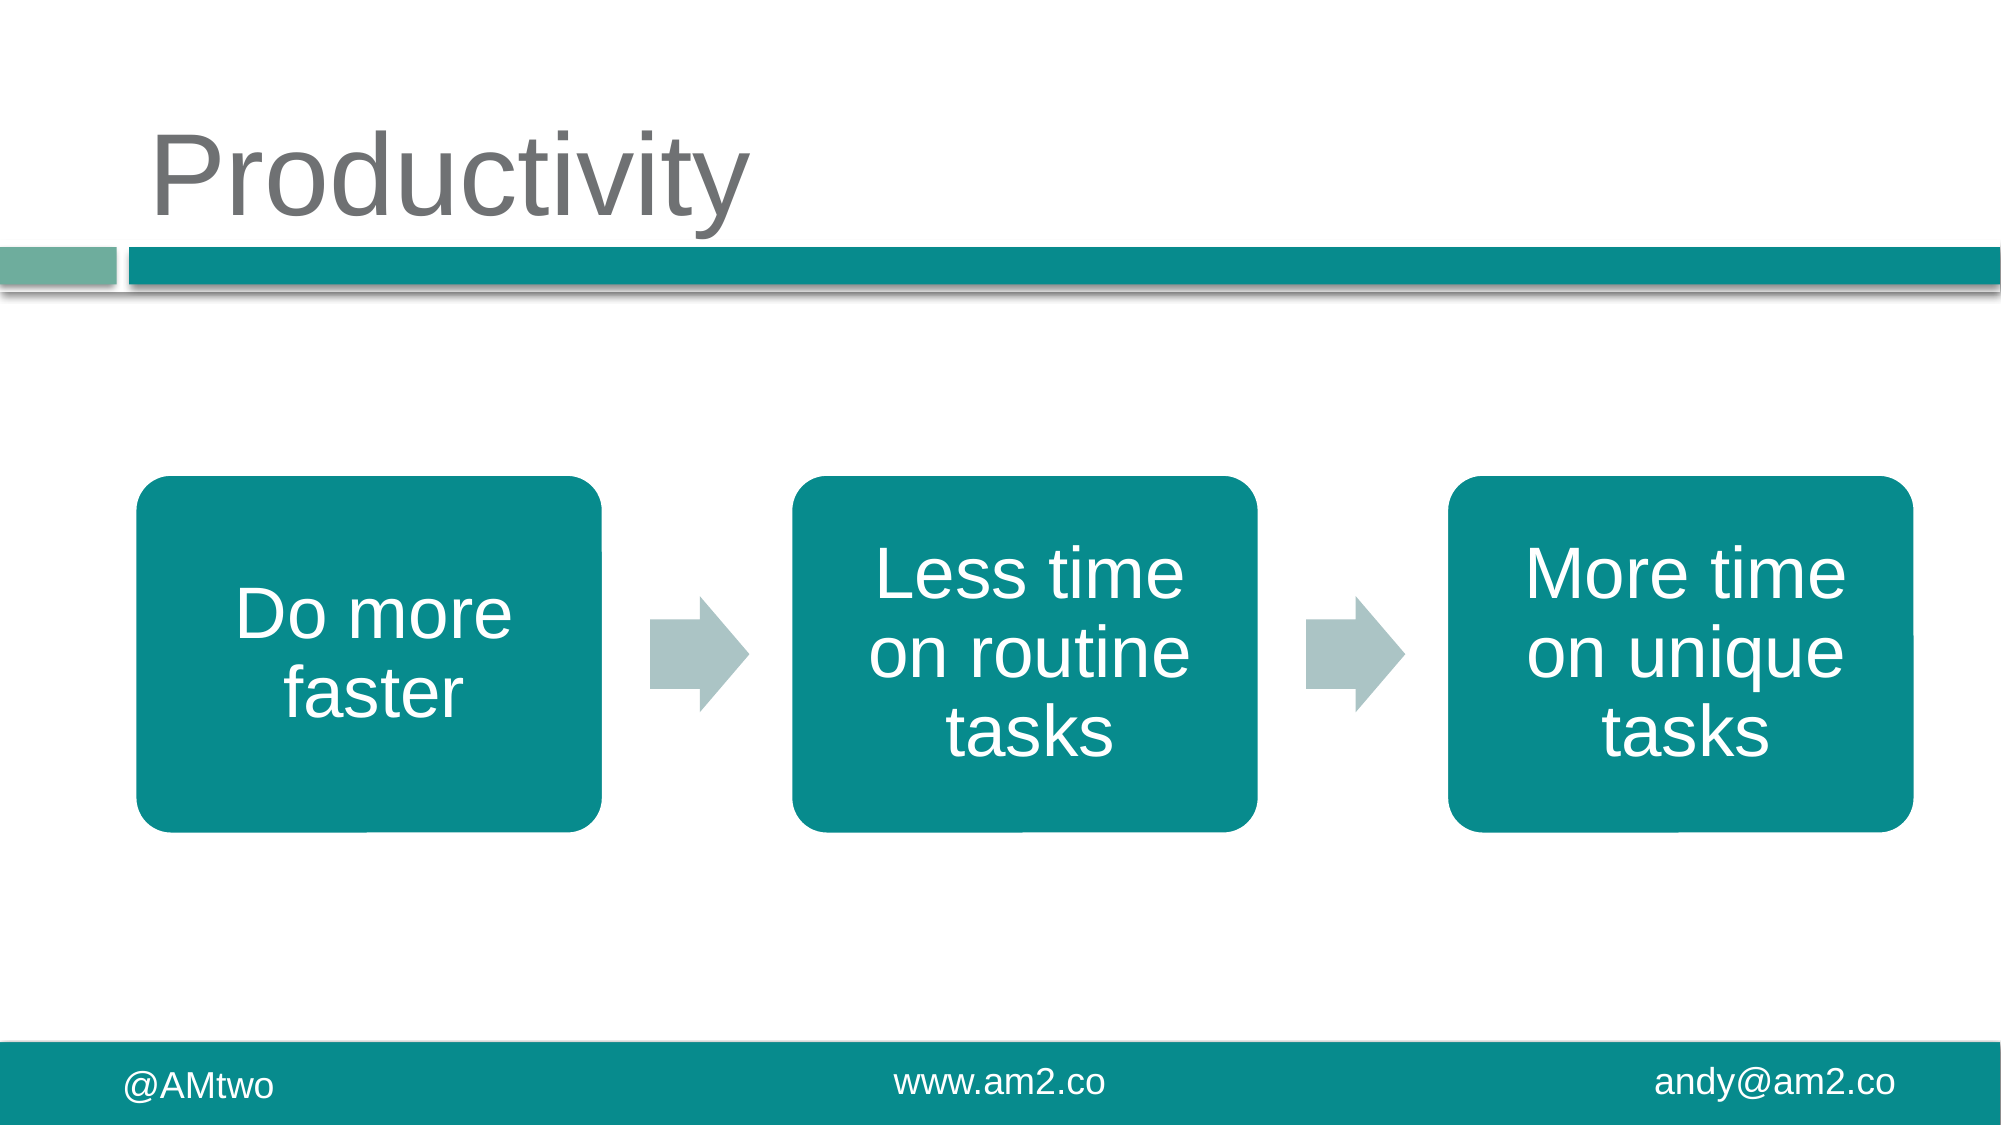

# Productivity
Do more faster

Less time on routine tasks

More time on unique tasks